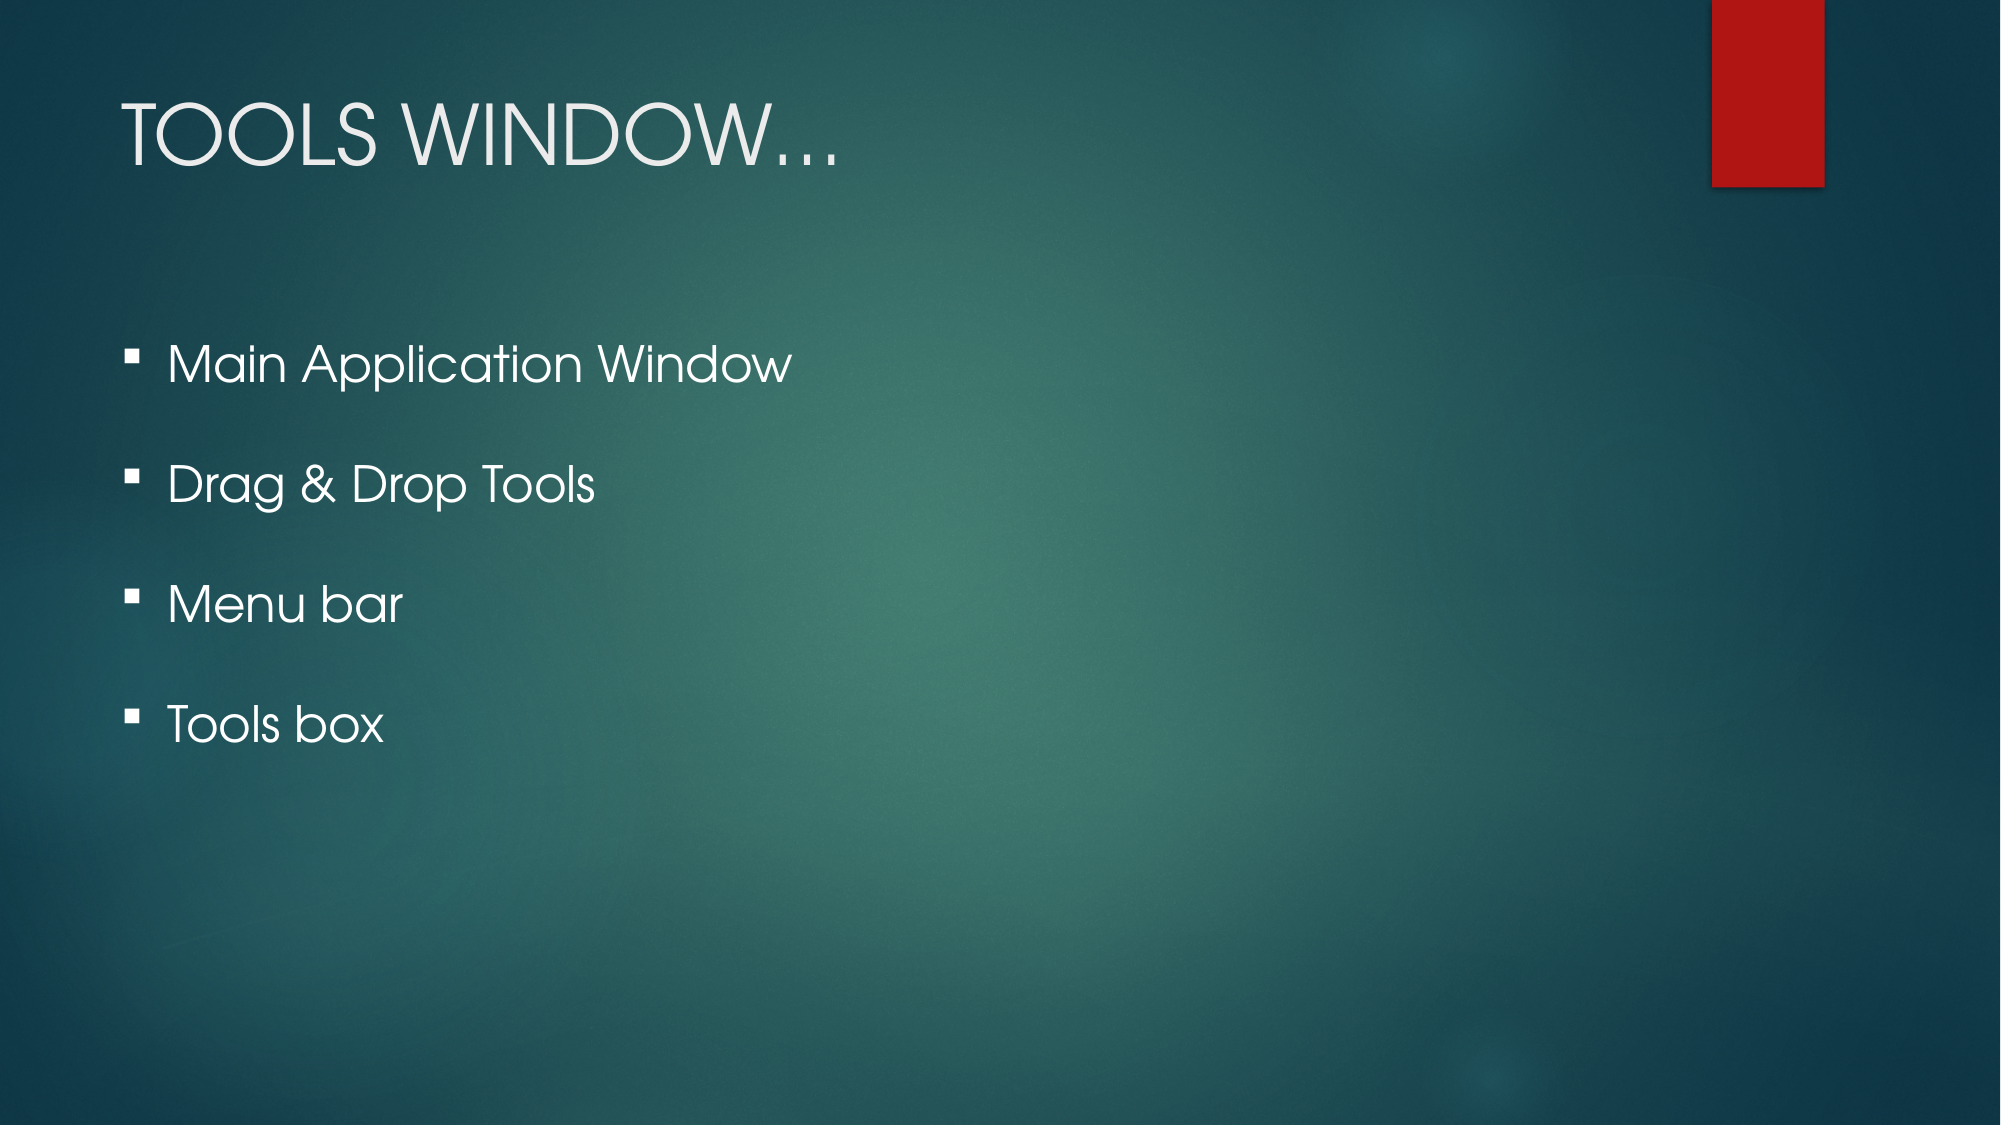

# TOOLS WINDOW…
Main Application Window

Drag & Drop Tools

Menu bar

Tools box